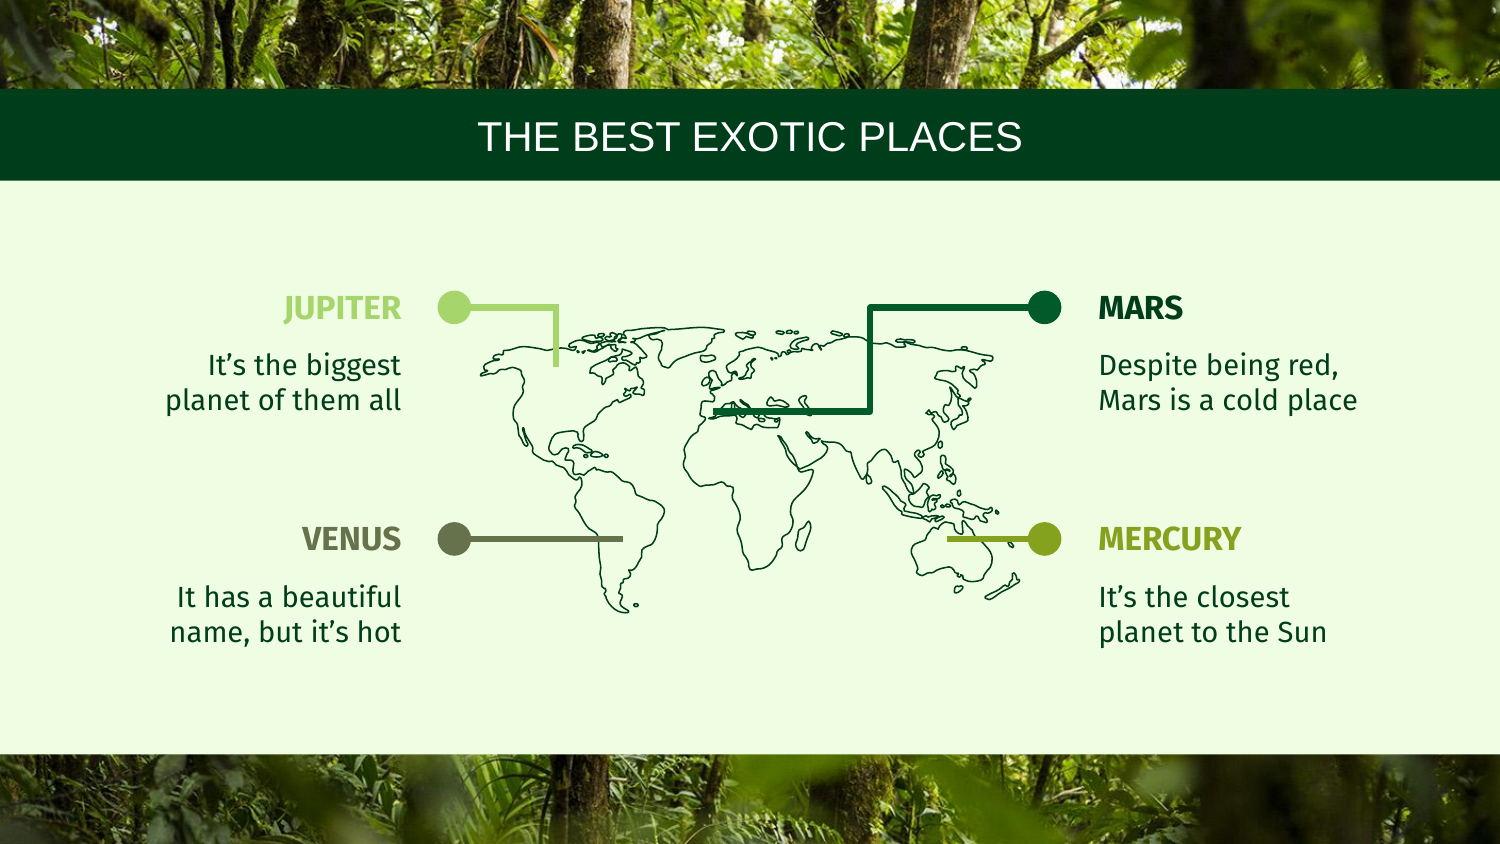

# THE BEST EXOTIC PLACES
JUPITER
MARS

It’s the biggest planet of them all
Despite being red, Mars is a cold place
VENUS
MERCURY

It has a beautiful name, but it’s hot
It’s the closest planet to the Sun